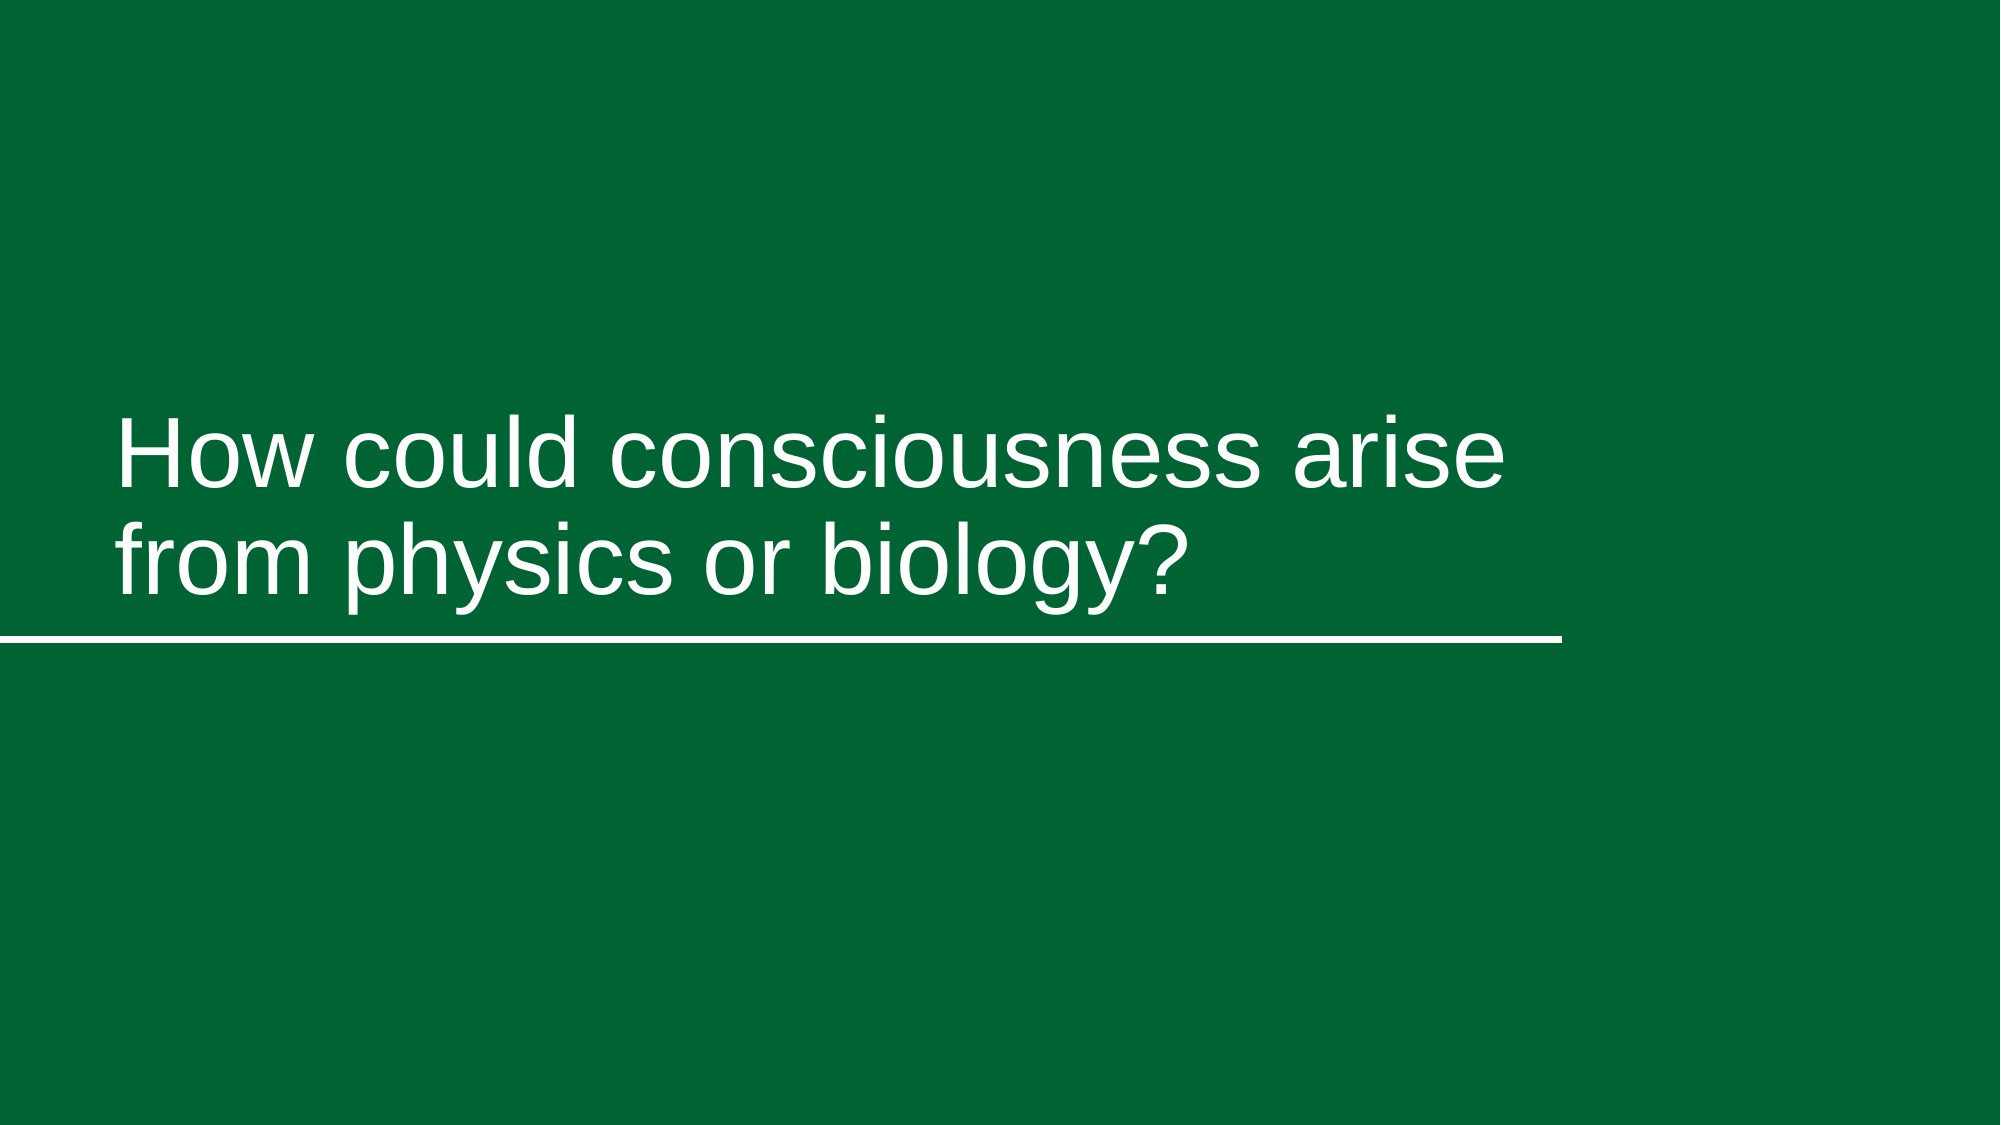

# How could consciousness arise from physics or biology?